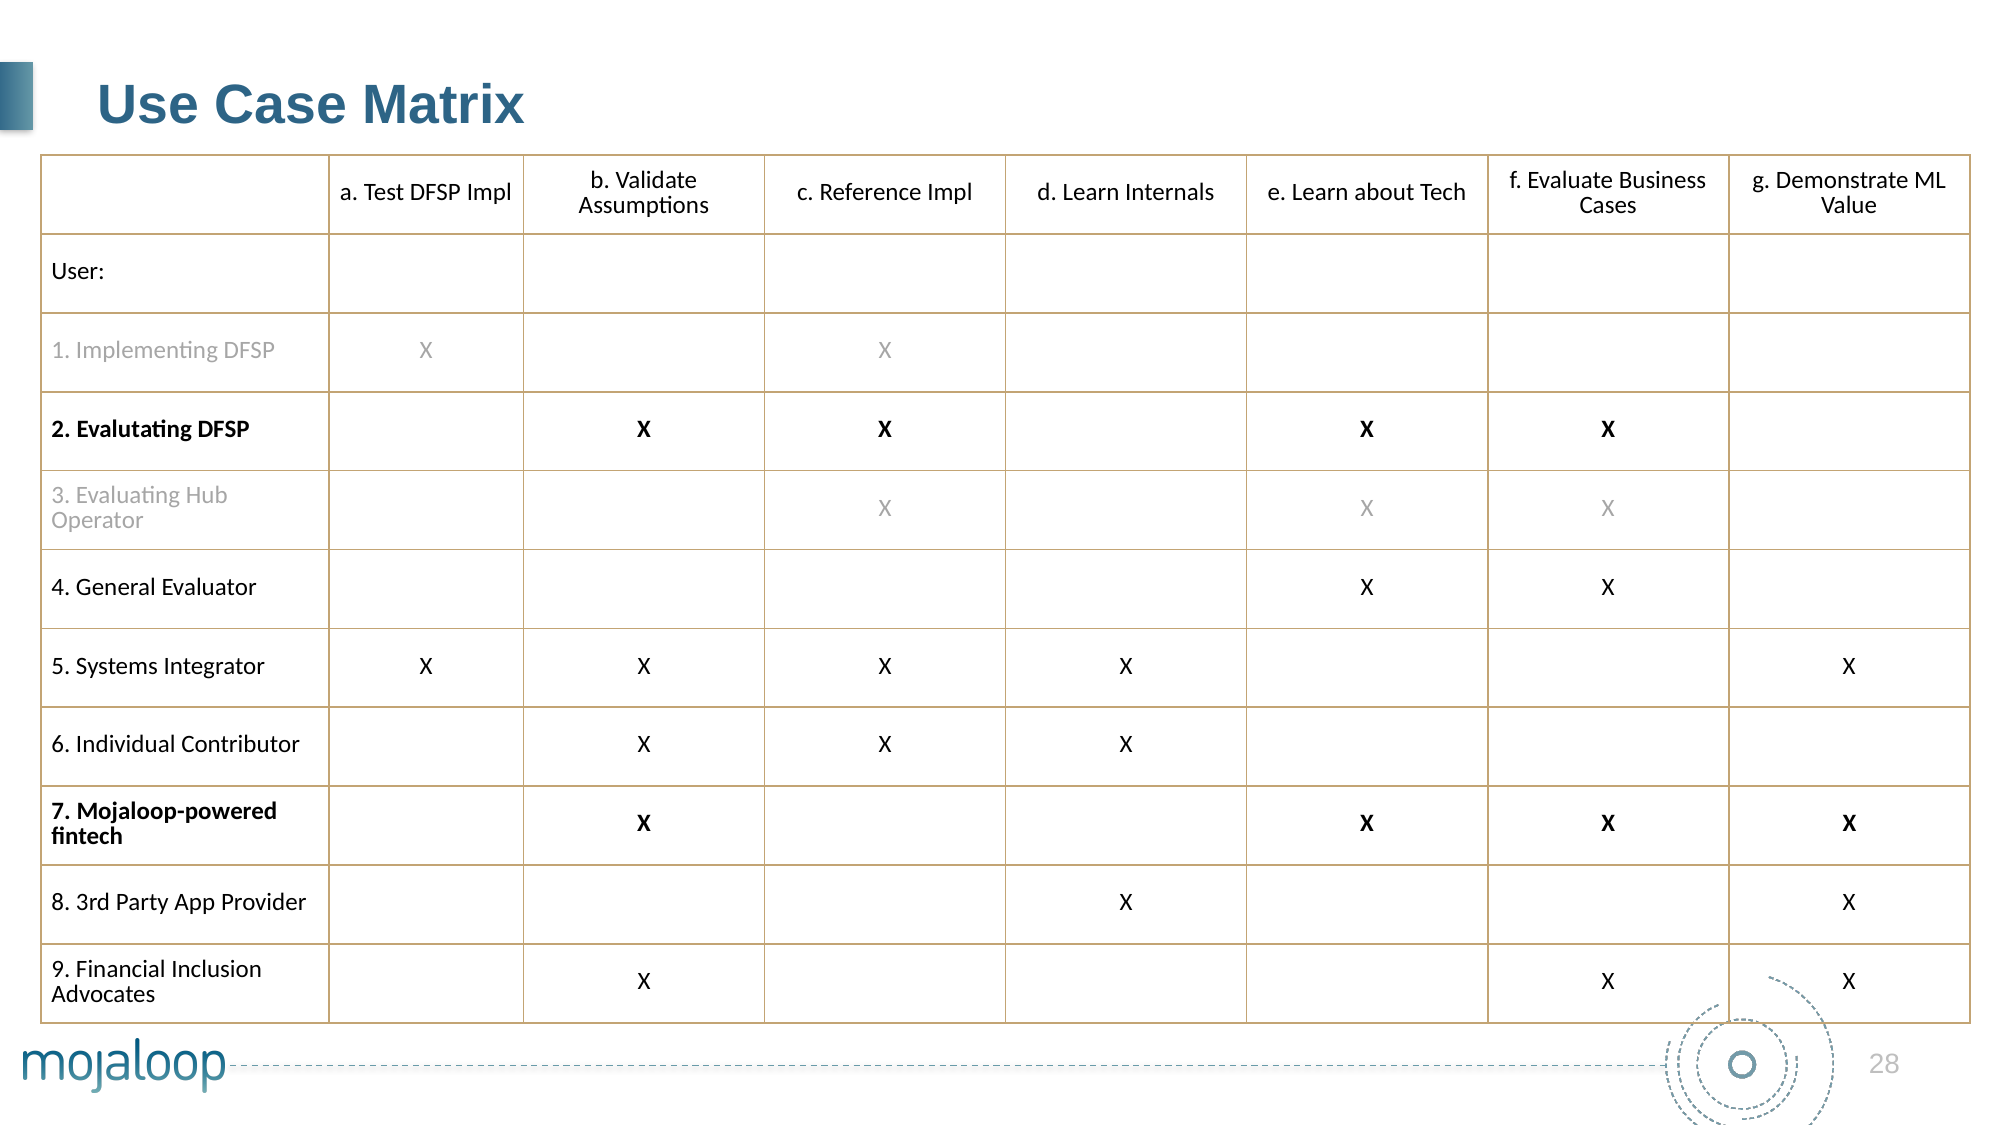

# Use Case Matrix
|  | a. Test DFSP Impl | b. Validate Assumptions | c. Reference Impl | d. Learn Internals | e. Learn about Tech | f. Evaluate Business Cases | g. Demonstrate ML Value |
| --- | --- | --- | --- | --- | --- | --- | --- |
| User: |  |  |  |  |  |  |  |
| 1. Implementing DFSP | X |  | X |  |  |  |  |
| 2. Evalutating DFSP |  | X | X |  | X | X |  |
| 3. Evaluating Hub Operator |  |  | X |  | X | X |  |
| 4. General Evaluator |  |  |  |  | X | X |  |
| 5. Systems Integrator | X | X | X | X |  |  | X |
| 6. Individual Contributor |  | X | X | X |  |  |  |
| 7. Mojaloop-powered fintech |  | X |  |  | X | X | X |
| 8. 3rd Party App Provider |  |  |  | X |  |  | X |
| 9. Financial Inclusion Advocates |  | X |  |  |  | X | X |
28